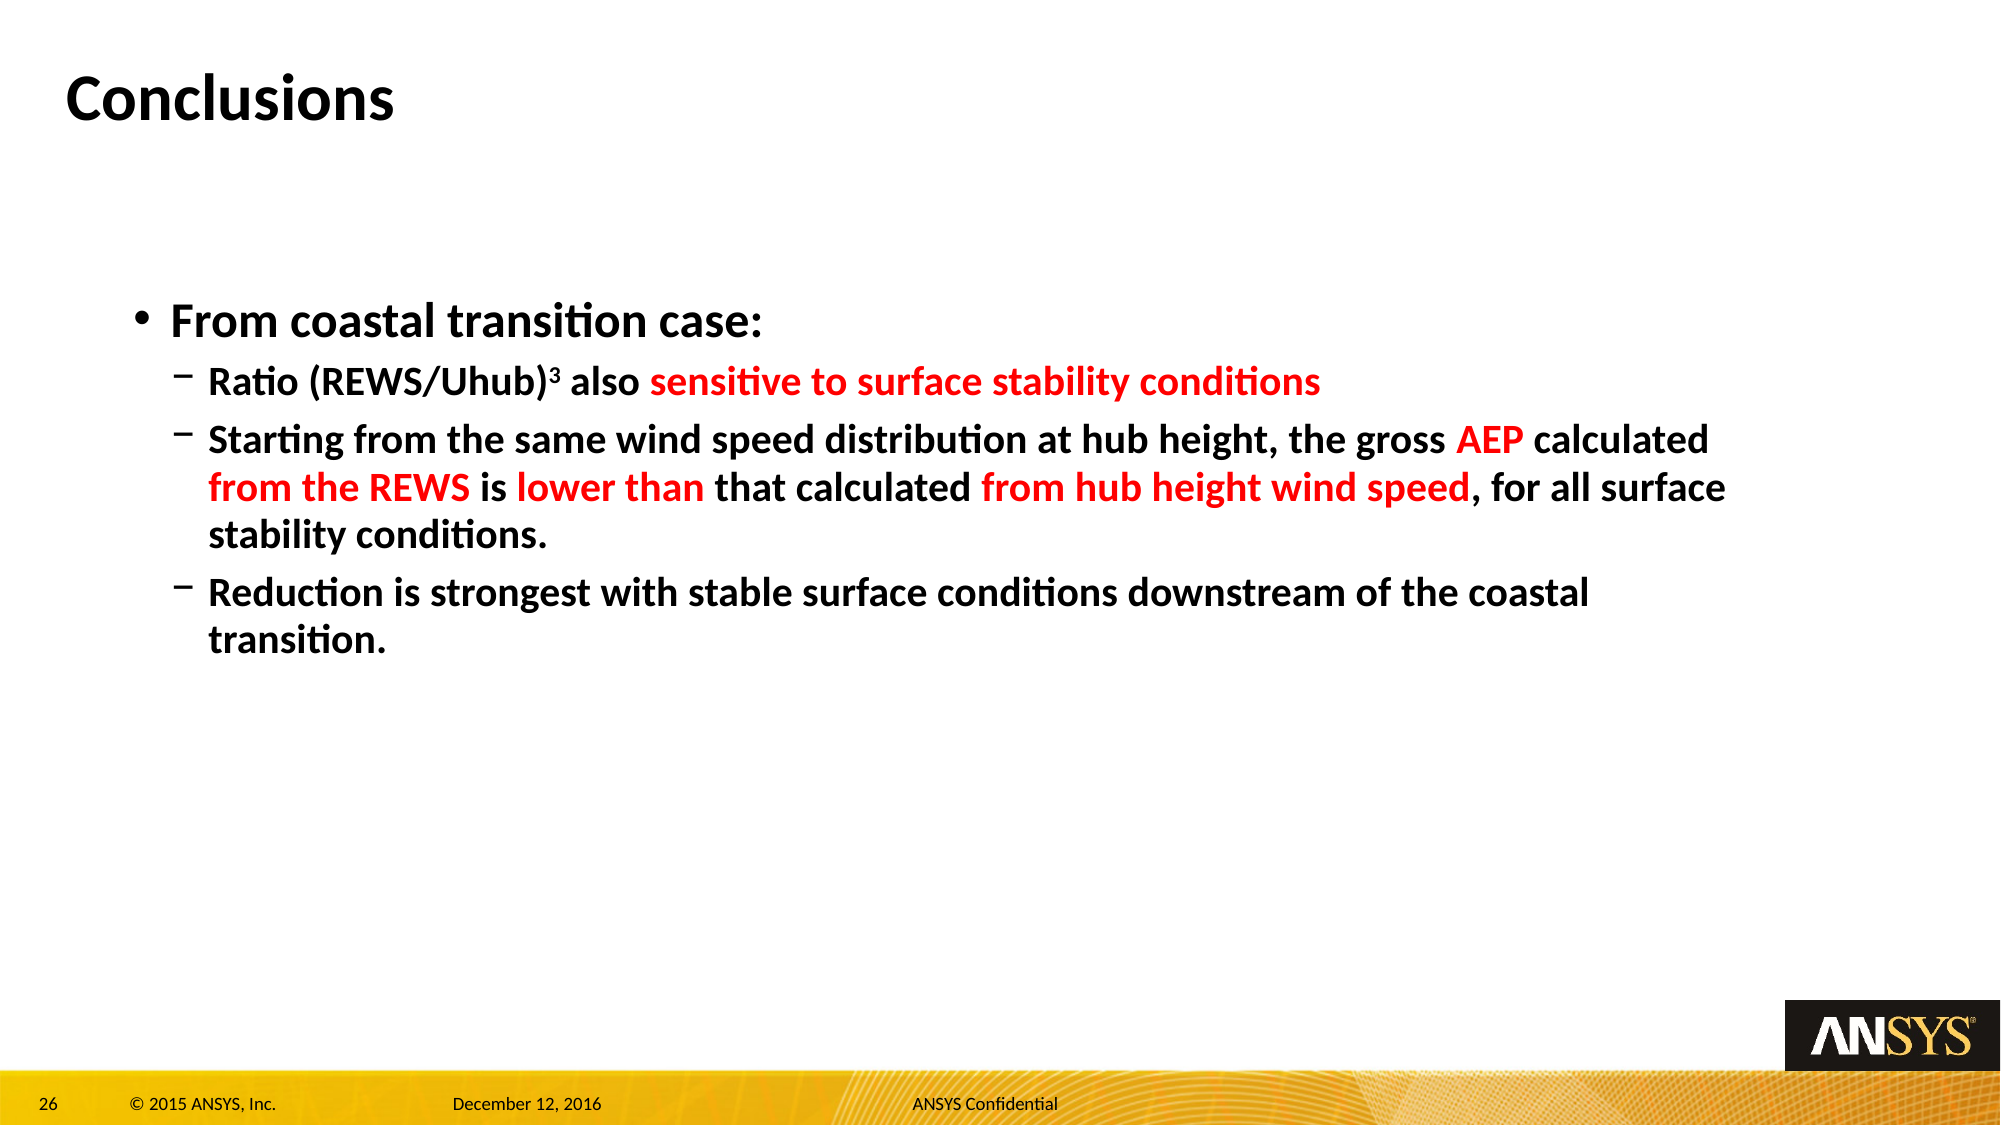

# Conclusions
From coastal transition case:
Ratio (REWS/Uhub)3 also sensitive to surface stability conditions
Starting from the same wind speed distribution at hub height, the gross AEP calculated from the REWS is lower than that calculated from hub height wind speed, for all surface stability conditions.
Reduction is strongest with stable surface conditions downstream of the coastal transition.